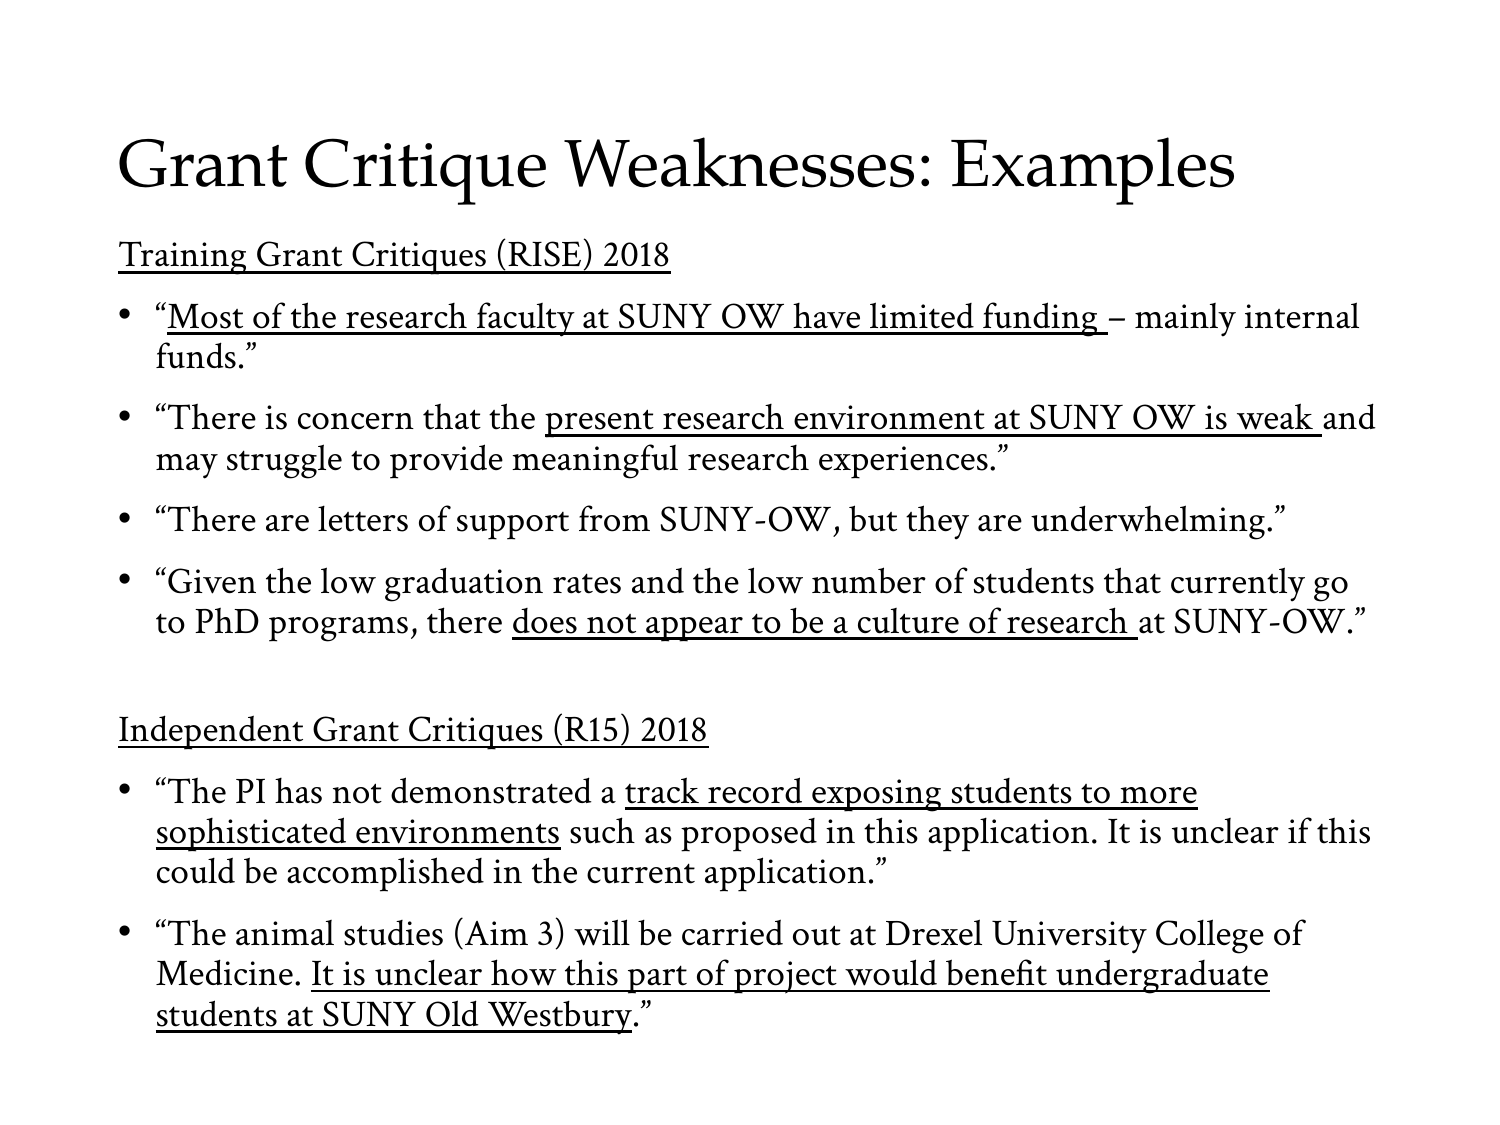

# Grant Critique Weaknesses: Examples
Training Grant Critiques (RISE) 2018
“Most of the research faculty at SUNY OW have limited funding – mainly internal funds.”
“There is concern that the present research environment at SUNY OW is weak and may struggle to provide meaningful research experiences.”
“There are letters of support from SUNY-OW, but they are underwhelming.”
“Given the low graduation rates and the low number of students that currently go to PhD programs, there does not appear to be a culture of research at SUNY-OW.”

Independent Grant Critiques (R15) 2018
“The PI has not demonstrated a track record exposing students to more sophisticated environments such as proposed in this application. It is unclear if this could be accomplished in the current application.”
“The animal studies (Aim 3) will be carried out at Drexel University College of Medicine. It is unclear how this part of project would benefit undergraduate students at SUNY Old Westbury.”